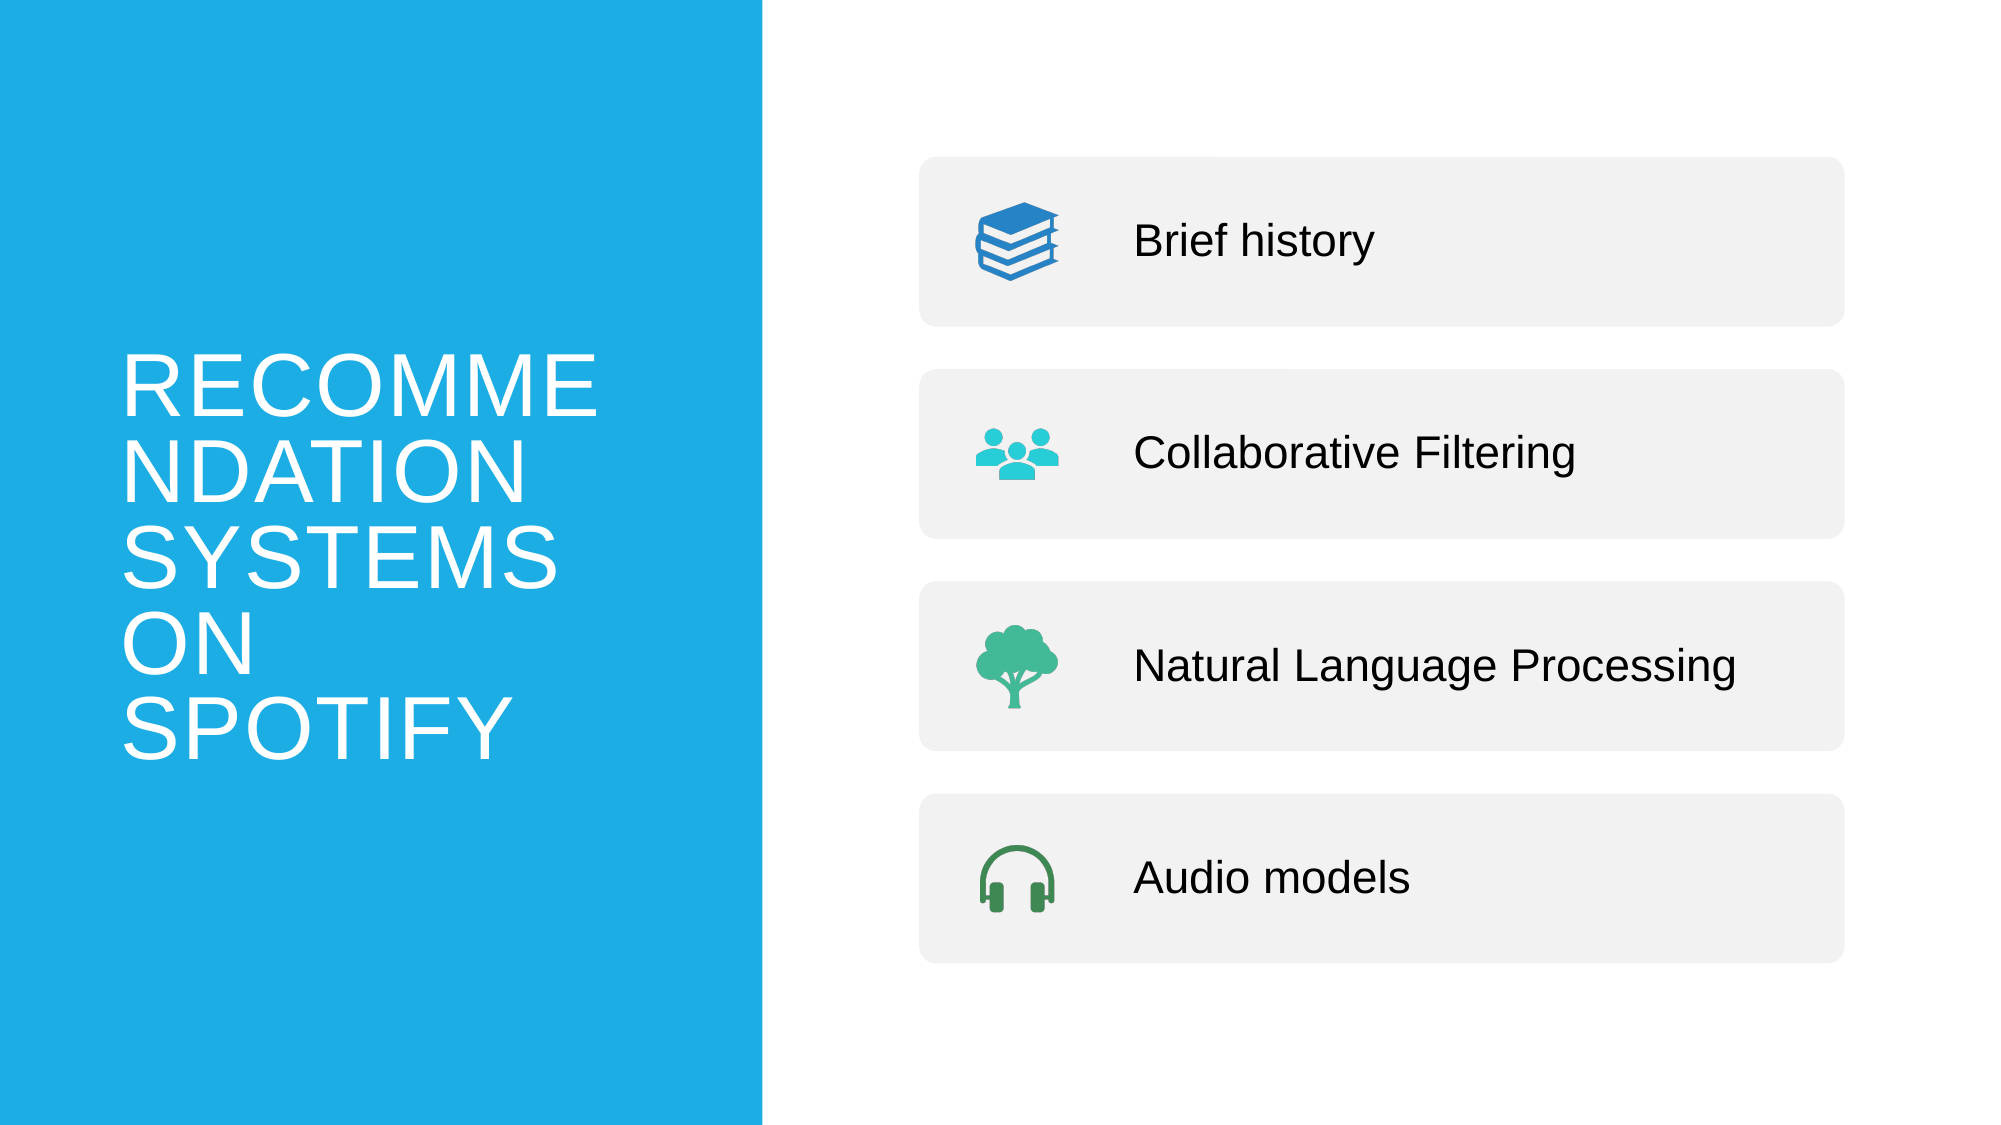

# Recommendation systems on spotify
Brief history
Collaborative Filtering
Natural Language Processing
Audio models